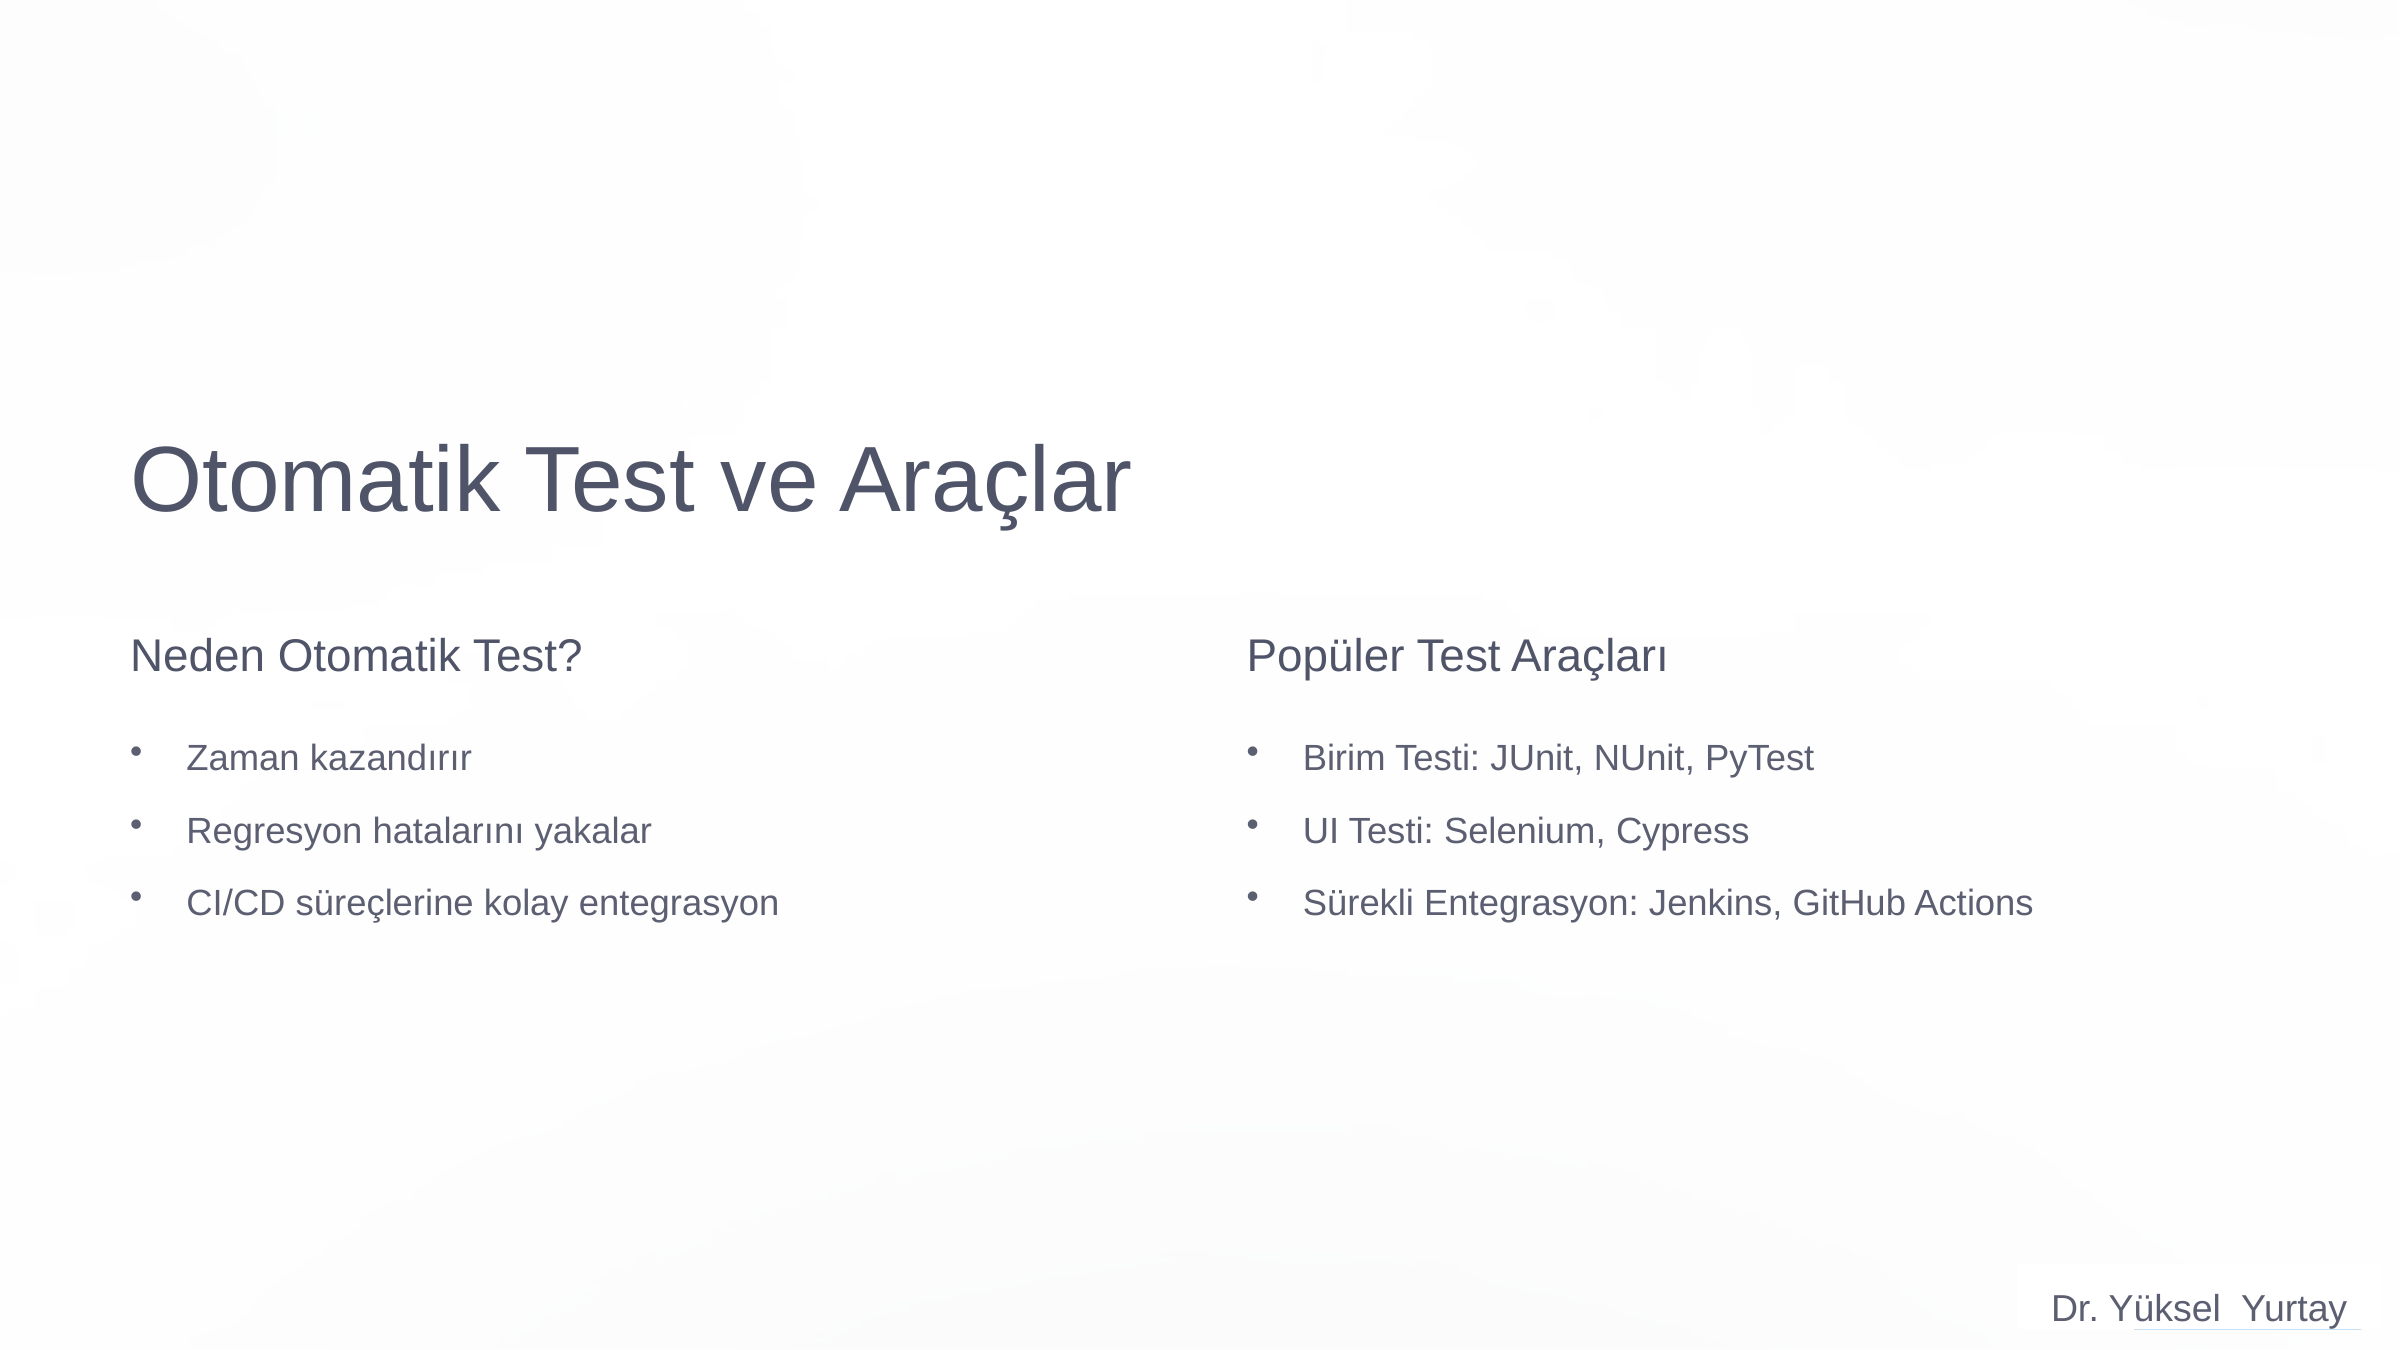

Otomatik Test ve Araçlar
Neden Otomatik Test?
Popüler Test Araçları
Zaman kazandırır
Birim Testi: JUnit, NUnit, PyTest
Regresyon hatalarını yakalar
UI Testi: Selenium, Cypress
CI/CD süreçlerine kolay entegrasyon
Sürekli Entegrasyon: Jenkins, GitHub Actions
Dr. Yüksel  Yurtay